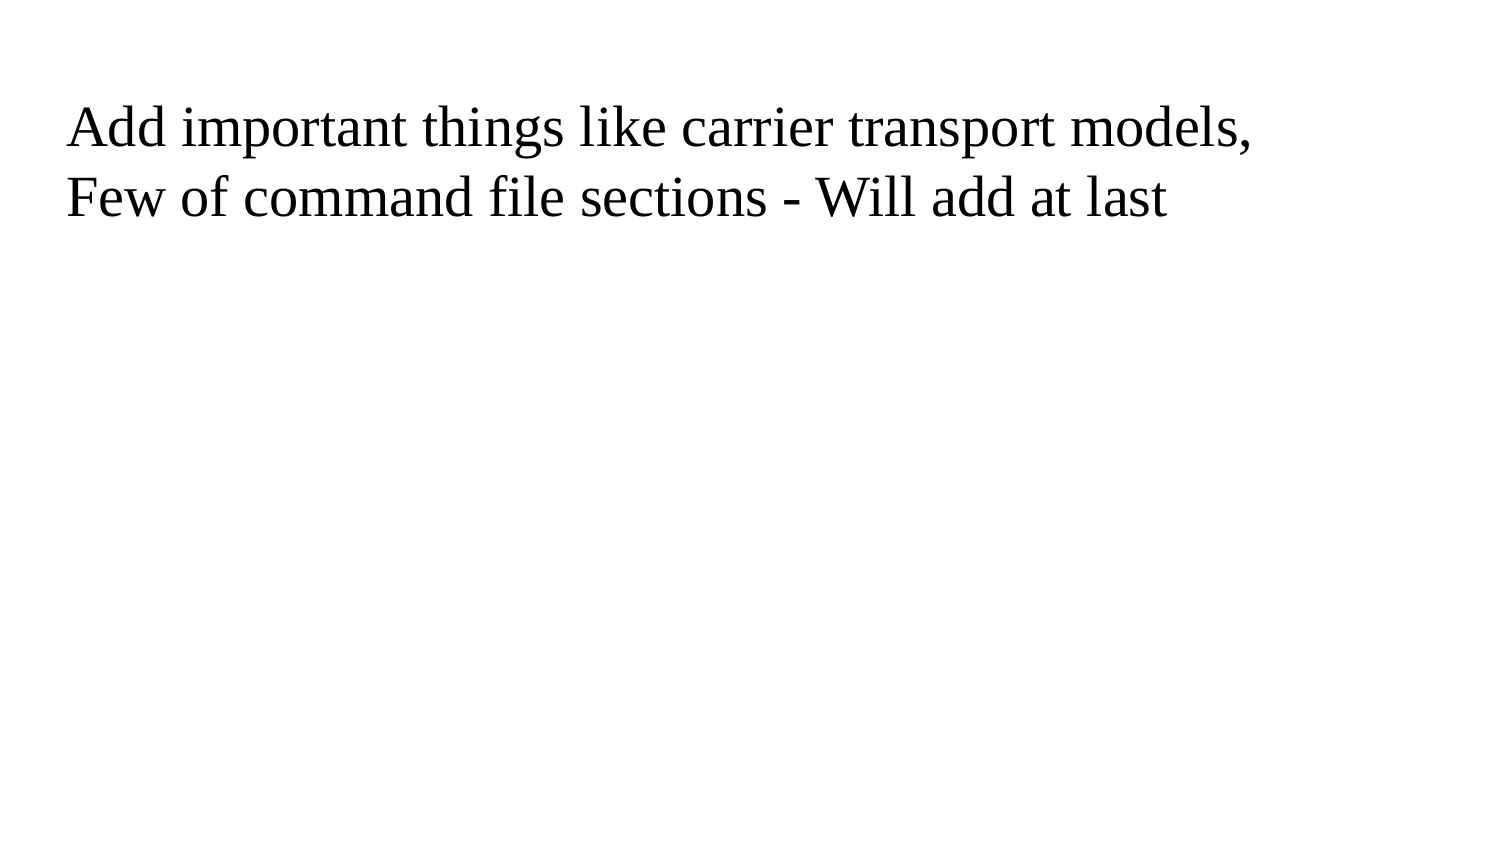

# Add important things like carrier transport models,
Few of command file sections - Will add at last